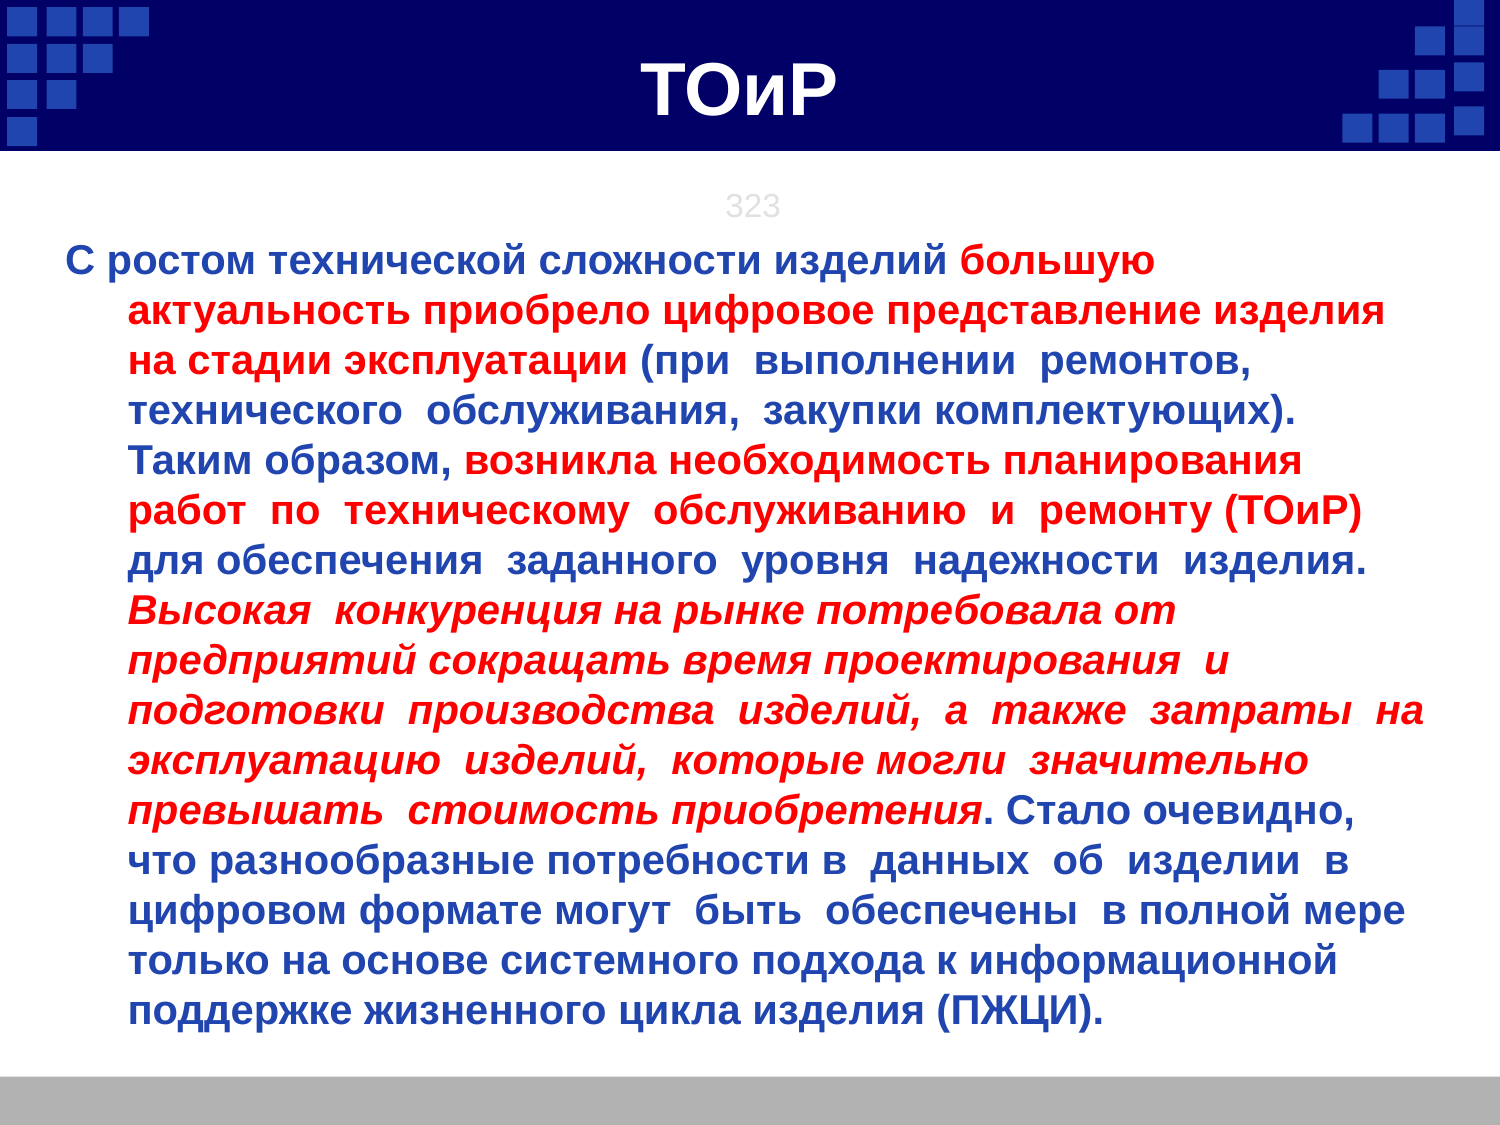

ТОиР
323
С ростом технической сложности изделий большую актуальность приобрело цифровое представление изделия на стадии эксплуатации (при  выполнении  ремонтов,  технического  обслуживания,  закупки комплектующих). Таким образом, возникла необходимость планирования  работ  по  техническому  обслуживанию  и  ремонту (ТОиР)  для обеспечения  заданного  уровня  надежности  изделия.  Высокая  конкуренция на рынке потребовала от предприятий сокращать время проектирования  и  подготовки  производства  изделий,  а  также  затраты  на эксплуатацию  изделий,  которые могли  значительно  превышать  стоимость приобретения. Стало очевидно, что разнообразные потребности в  данных  об  изделии  в  цифровом формате могут  быть  обеспечены  в полной мере только на основе системного подхода к информационной поддержке жизненного цикла изделия (ПЖЦИ).